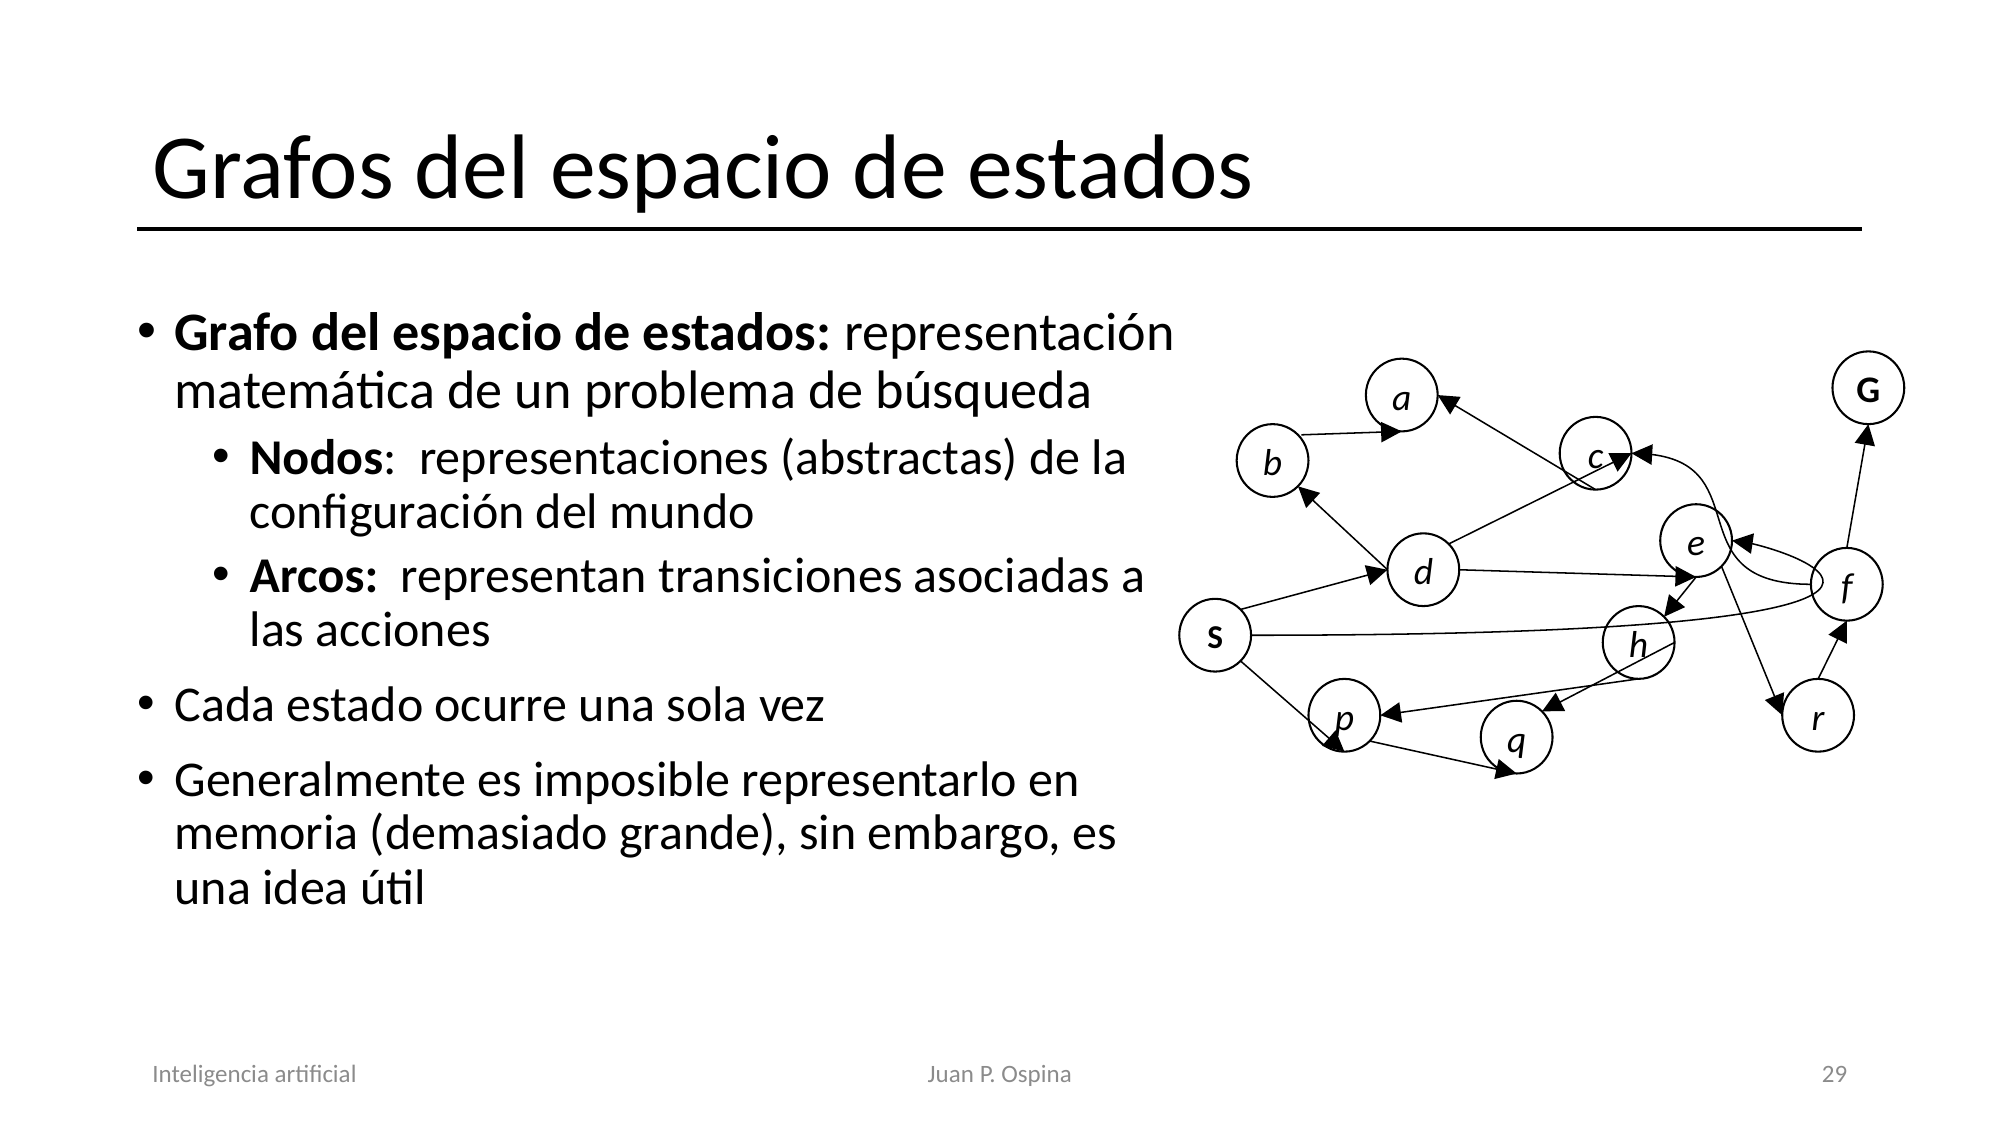

# Grafos del espacio de estados
Grafo del espacio de estados: representación matemática de un problema de búsqueda
Nodos:  representaciones (abstractas) de la configuración del mundo
Arcos:  representan transiciones asociadas a las acciones
Cada estado ocurre una sola vez
Generalmente es imposible representarlo en memoria (demasiado grande), sin embargo, es una idea útil
G
a
c
b
e
d
f
S
h
p
r
q
Inteligencia artificial
Juan P. Ospina
29